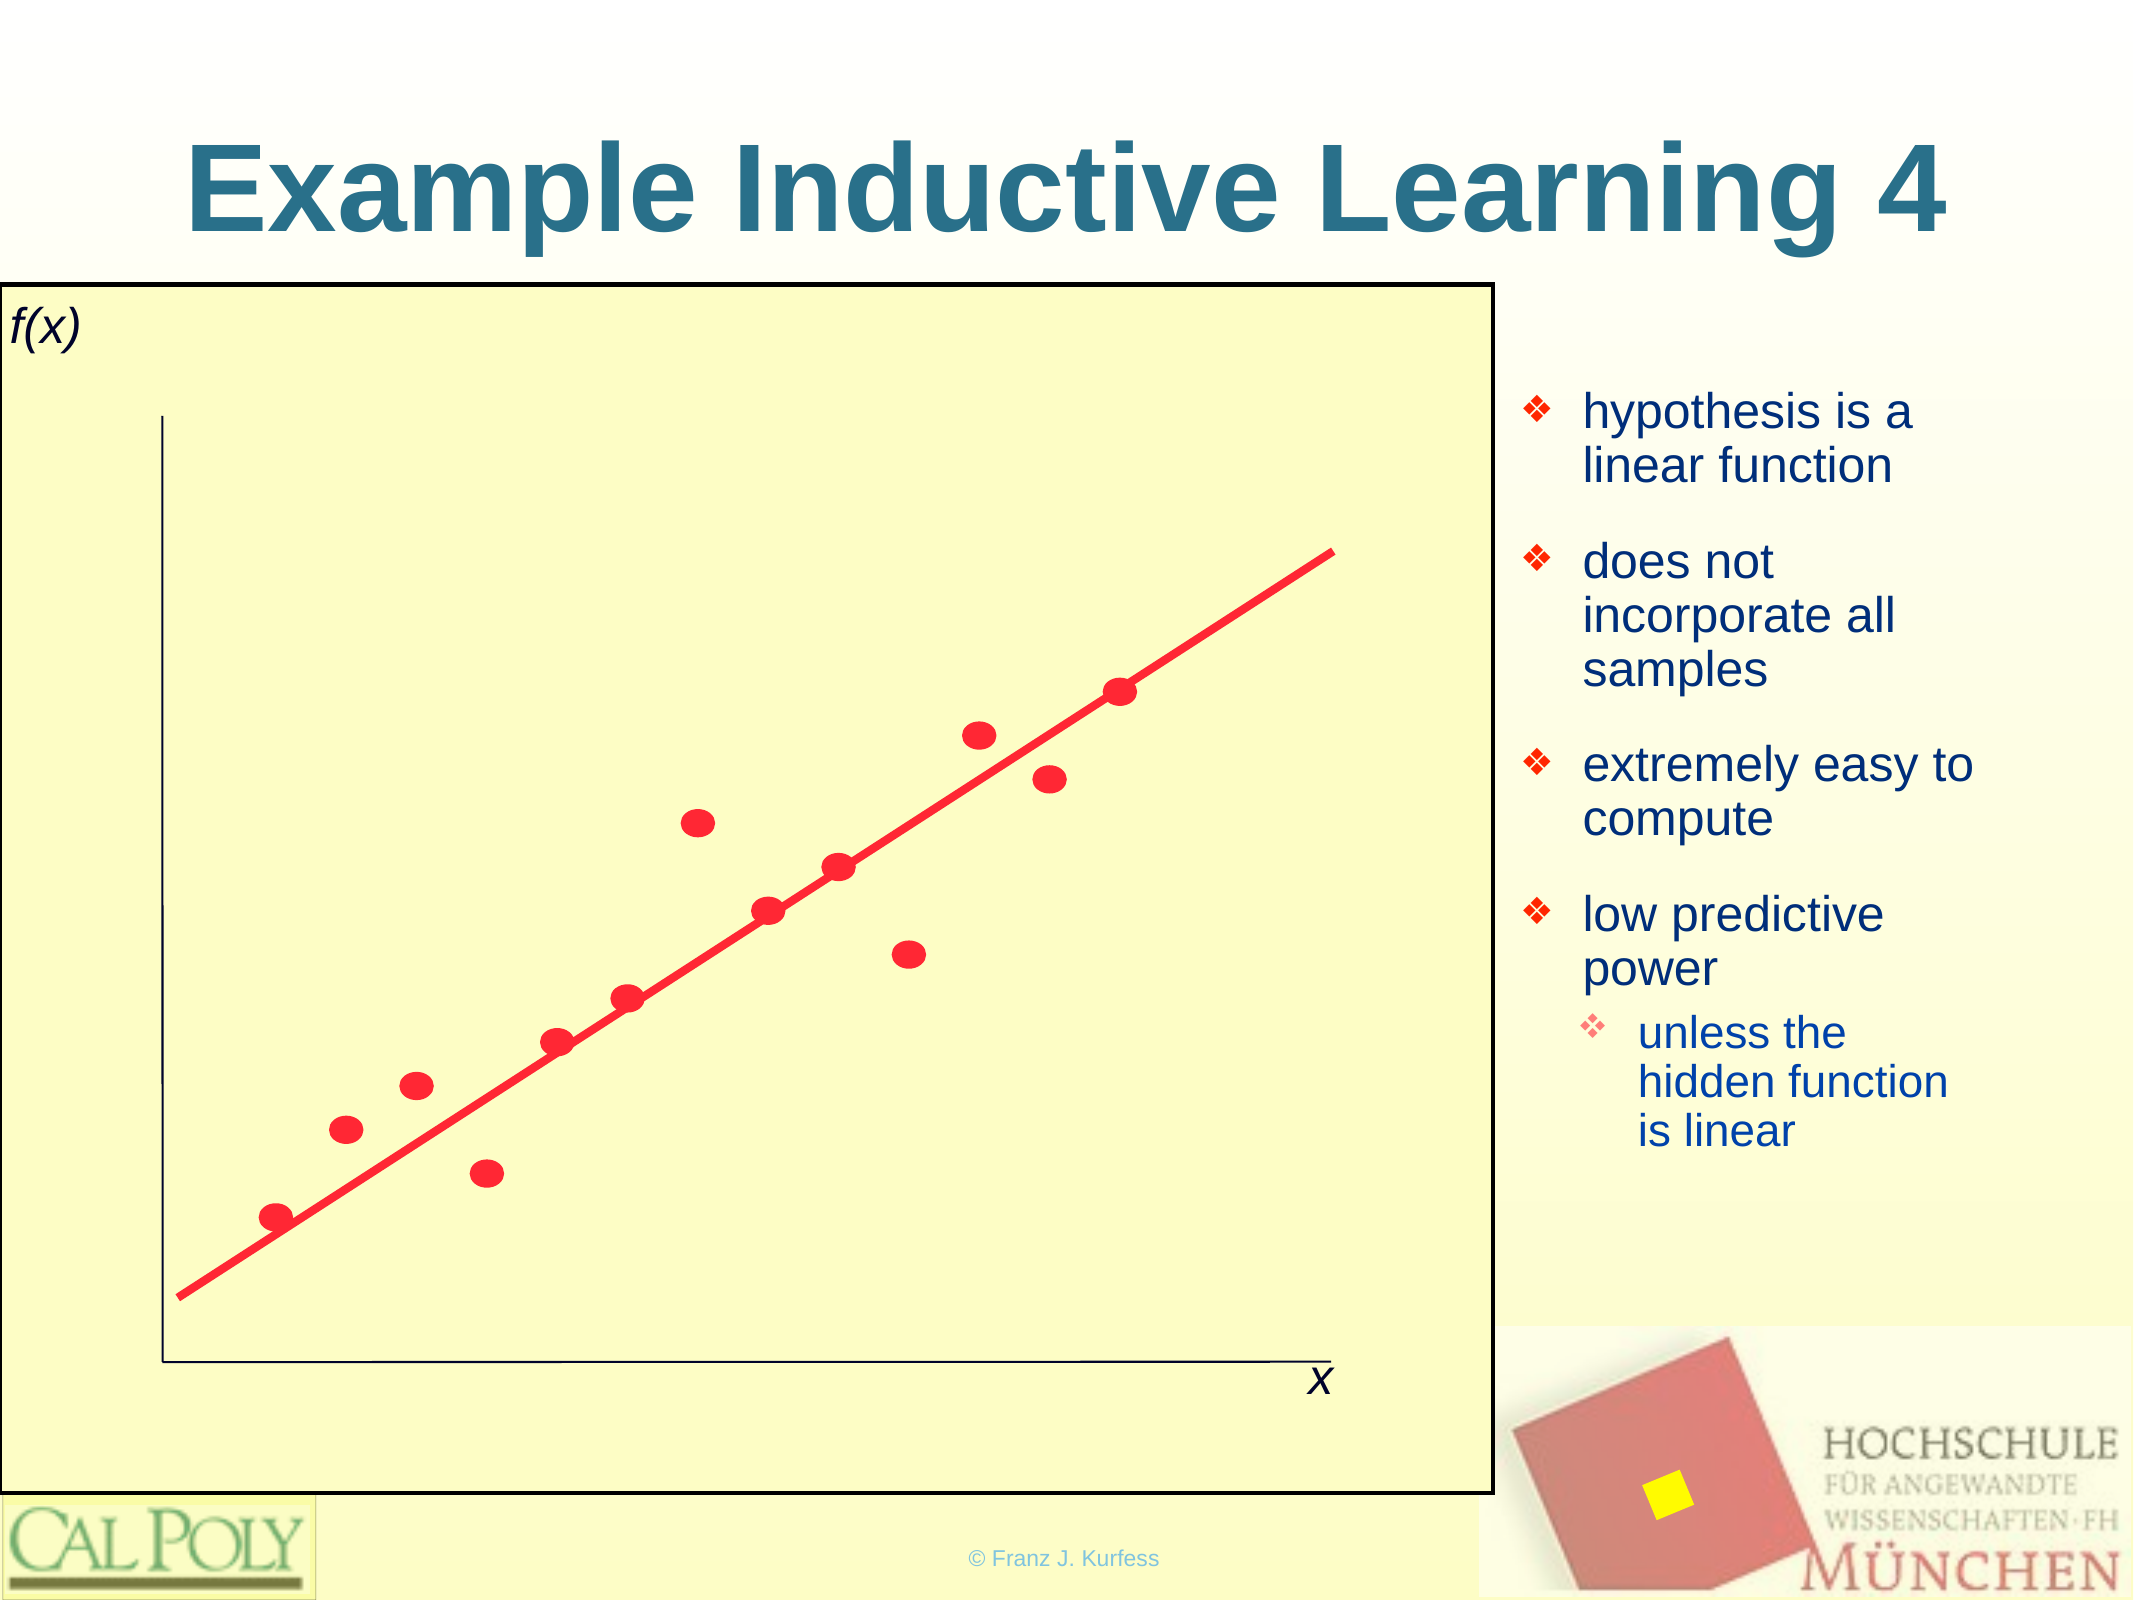

# Example Inductive Learning 4

f(x)
x

hypothesis is a linear function
does not incorporate all samples
extremely easy to compute
low predictive power
unless the hidden function is linear

32